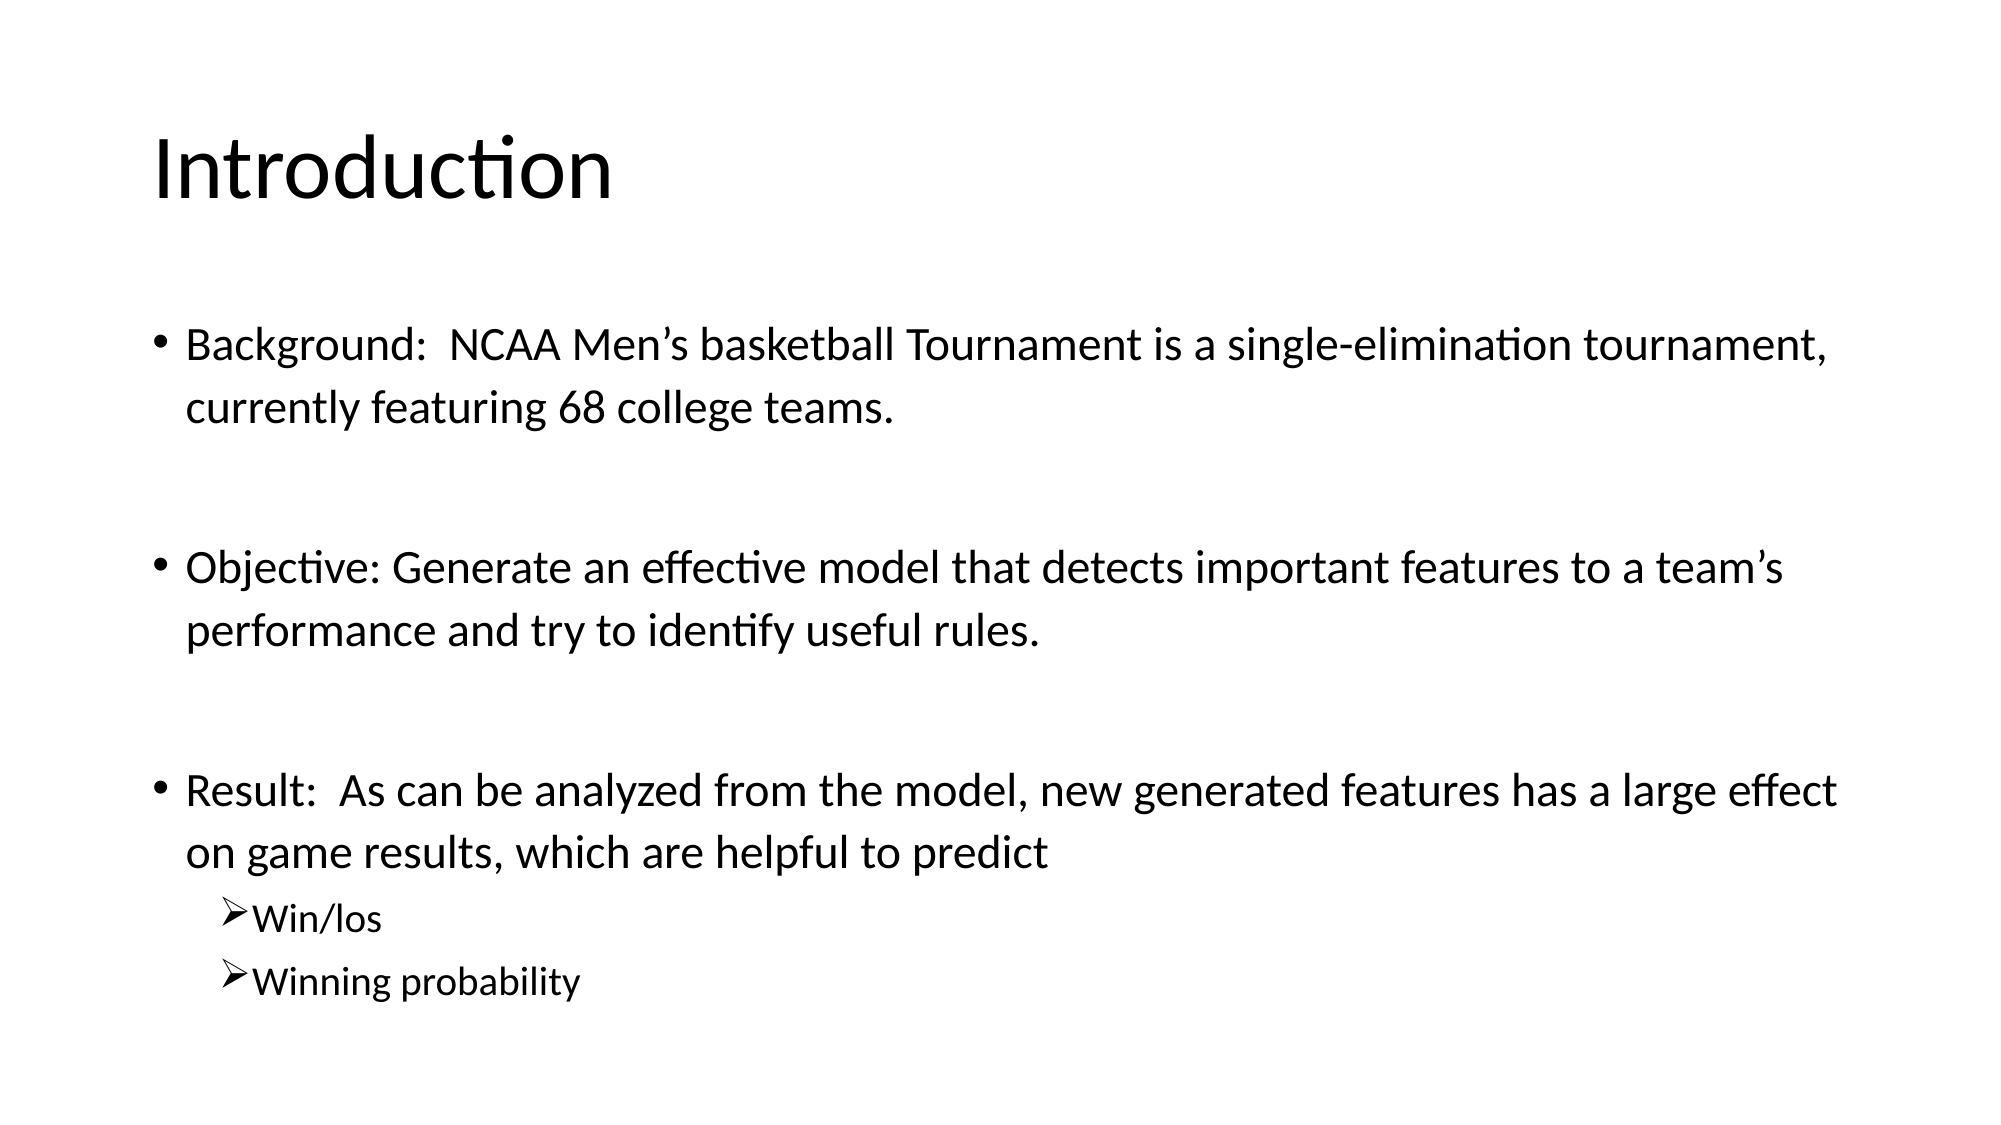

# Introduction
Background:  NCAA Men’s basketball Tournament is a single-elimination tournament, currently featuring 68 college teams.

Objective: Generate an effective model that detects important features to a team’s performance and try to identify useful rules.

Result:  As can be analyzed from the model, new generated features has a large effect on game results, which are helpful to predict
Win/los
Winning probability